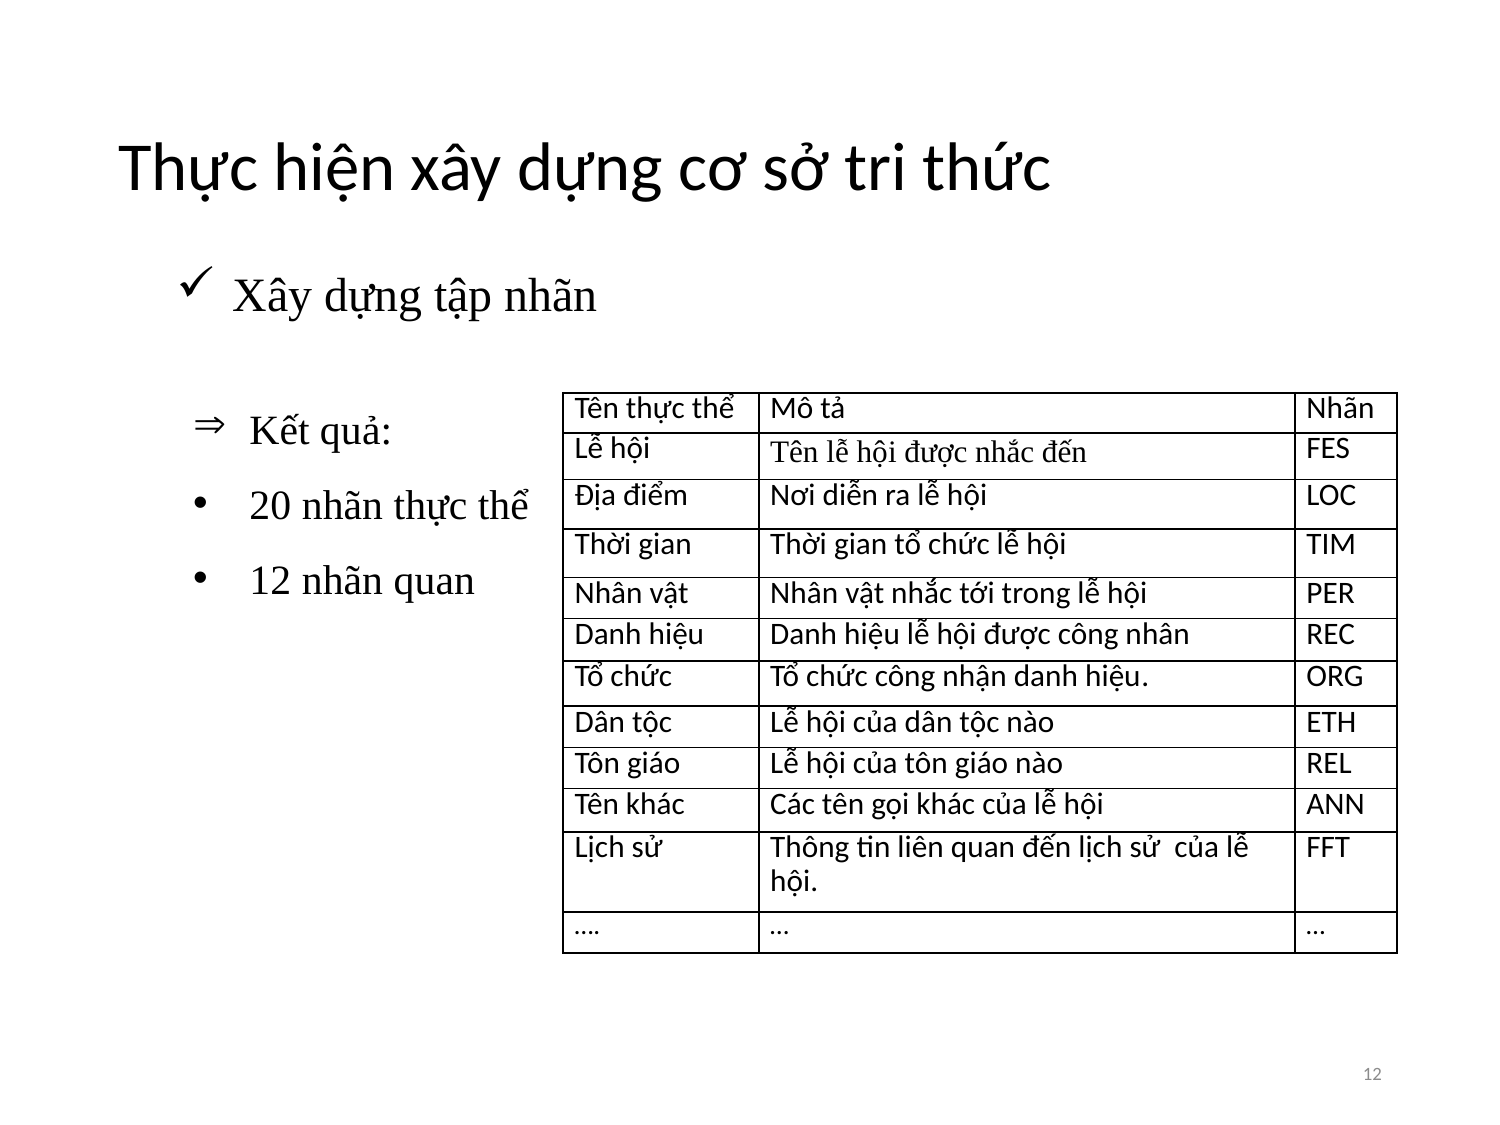

# Thực hiện xây dựng cơ sở tri thức
Xây dựng tập nhãn
Kết quả:
20 nhãn thực thể
12 nhãn quan
| Tên thực thể | Mô tả | Nhãn |
| --- | --- | --- |
| Lễ hội | Tên lễ hội được nhắc đến | FES |
| Địa điểm | Nơi diễn ra lễ hội | LOC |
| Thời gian | Thời gian tổ chức lễ hội | TIM |
| Nhân vật | Nhân vật nhắc tới trong lễ hội | PER |
| Danh hiệu | Danh hiệu lễ hội được công nhân | REC |
| Tổ chức | Tổ chức công nhận danh hiệu. | ORG |
| Dân tộc | Lễ hội của dân tộc nào | ETH |
| Tôn giáo | Lễ hội của tôn giáo nào | REL |
| Tên khác | Các tên gọi khác của lễ hội | ANN |
| Lịch sử | Thông tin liên quan đến lịch sử của lễ hội. | FFT |
| …. | … | … |
12